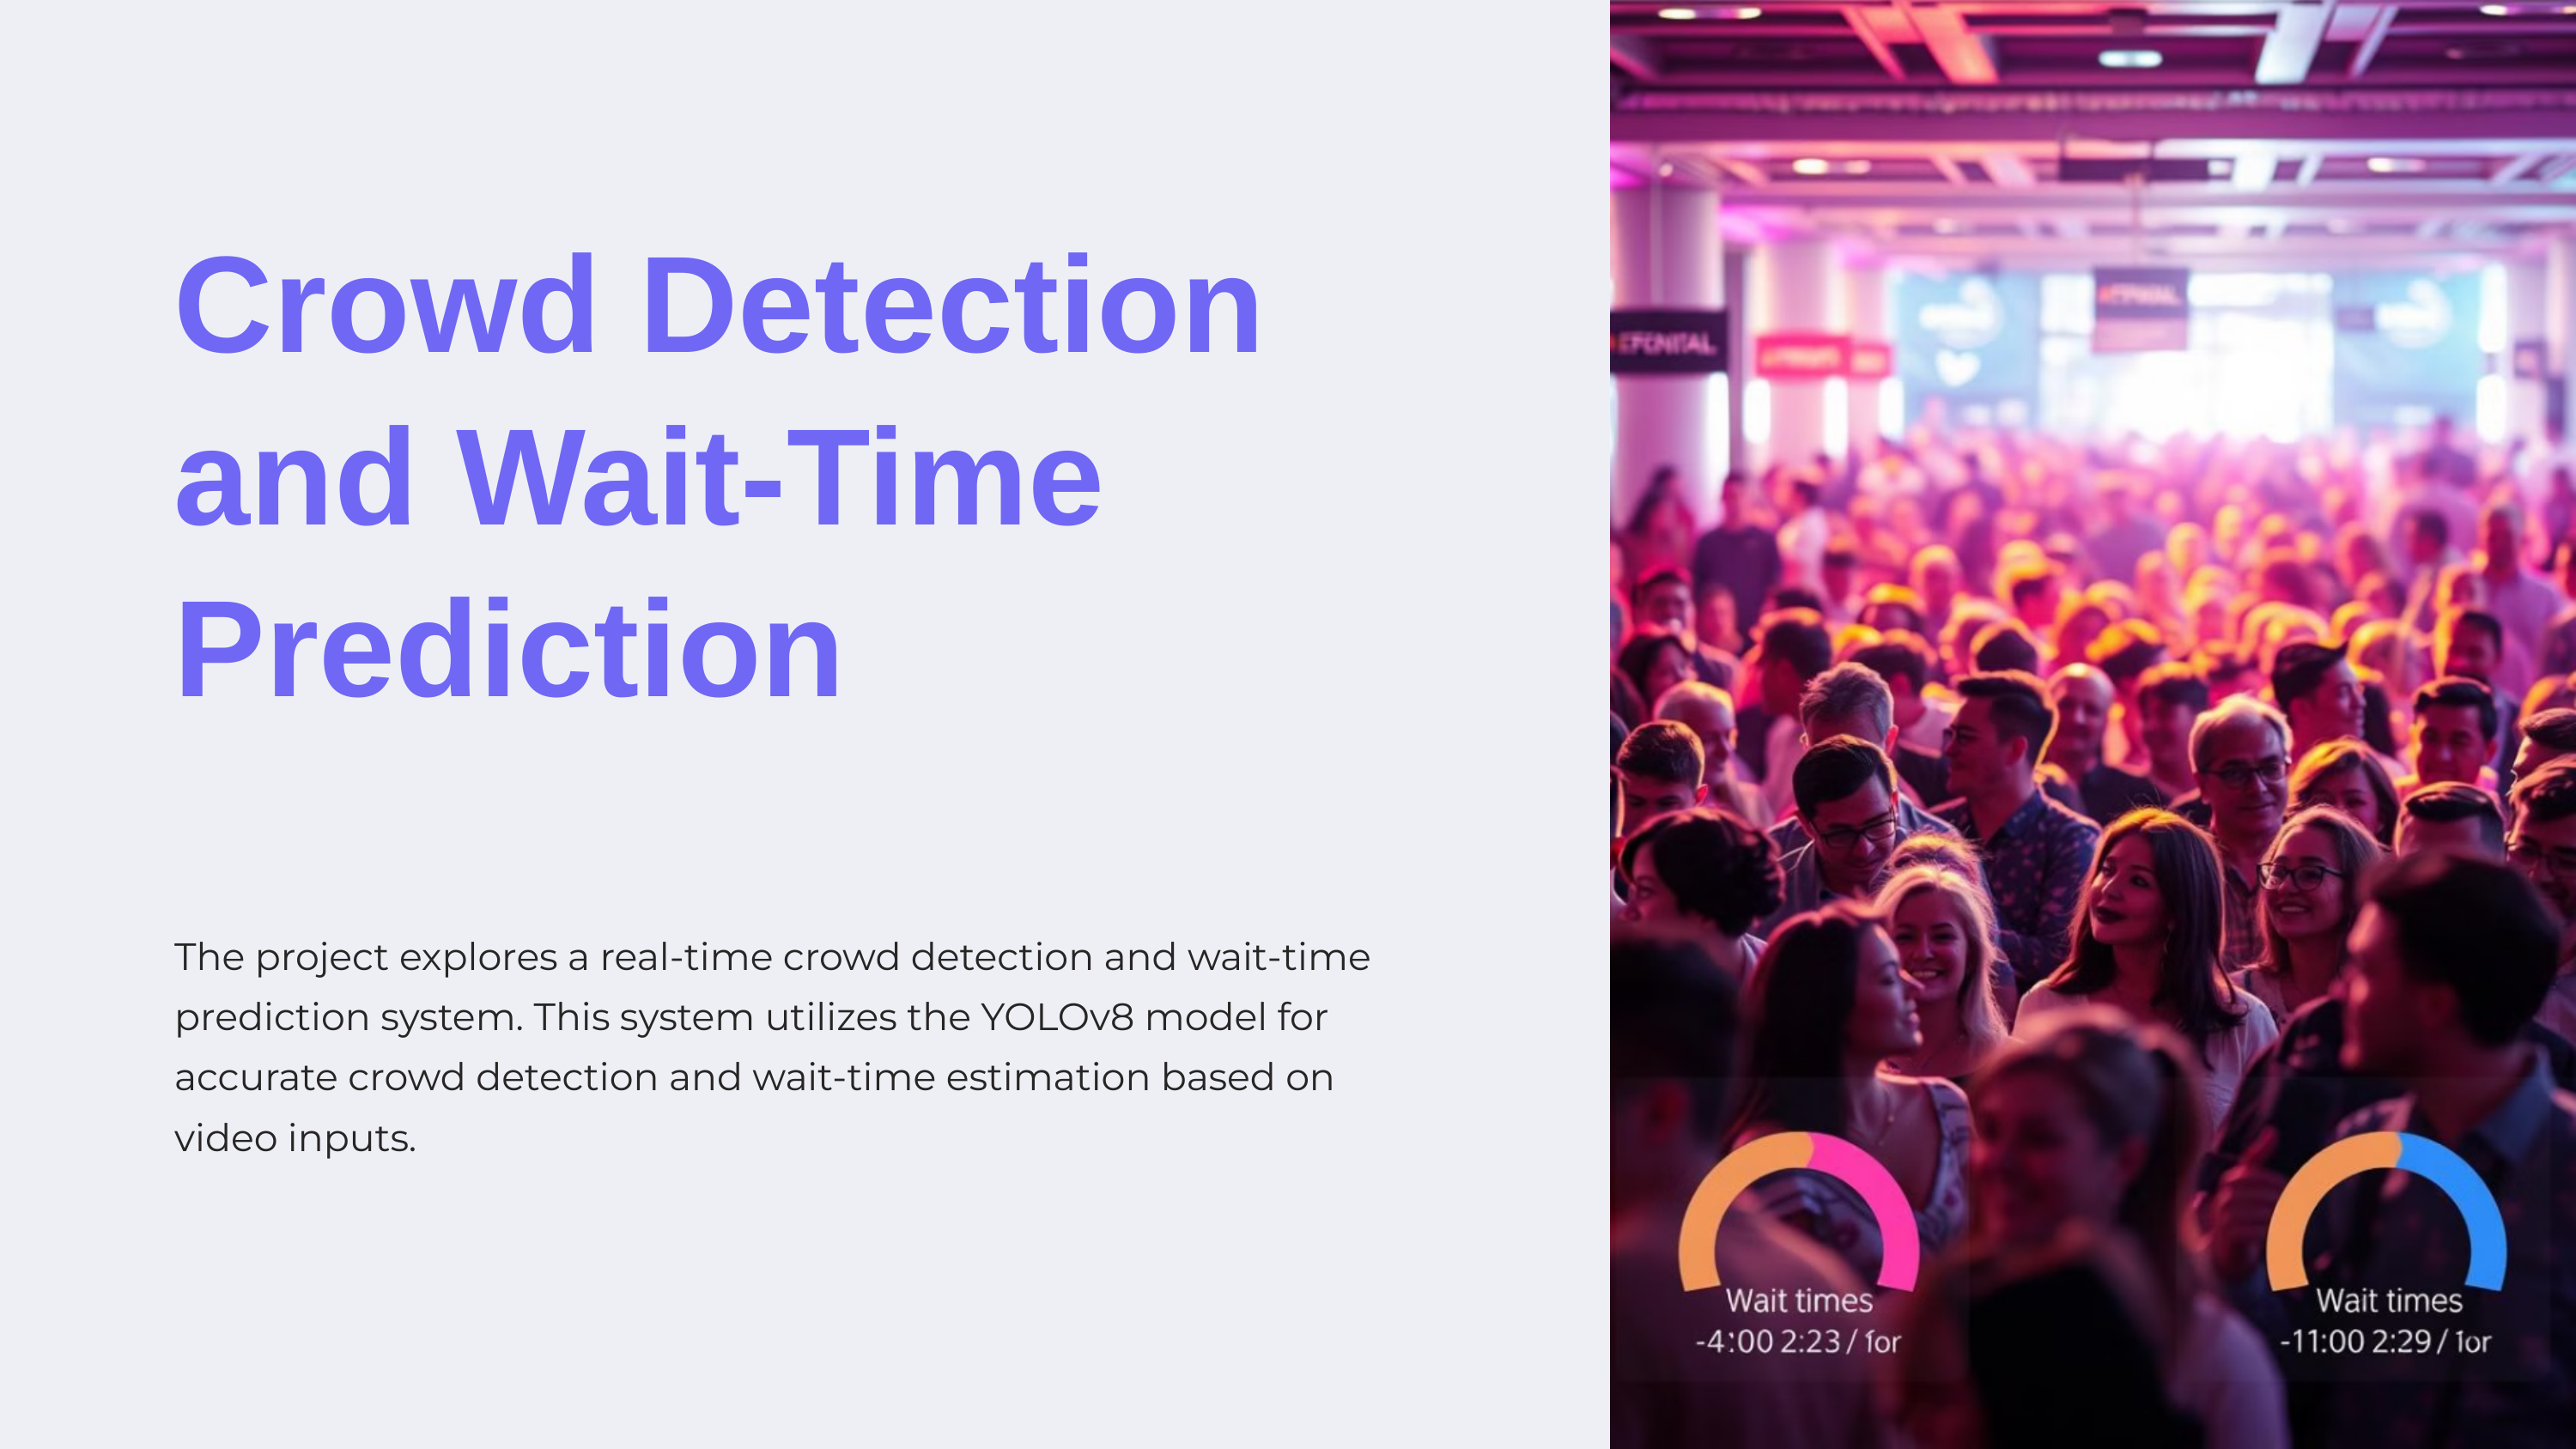

Crowd Detection and Wait-Time Prediction
The project explores a real-time crowd detection and wait-time prediction system. This system utilizes the YOLOv8 model for accurate crowd detection and wait-time estimation based on video inputs.